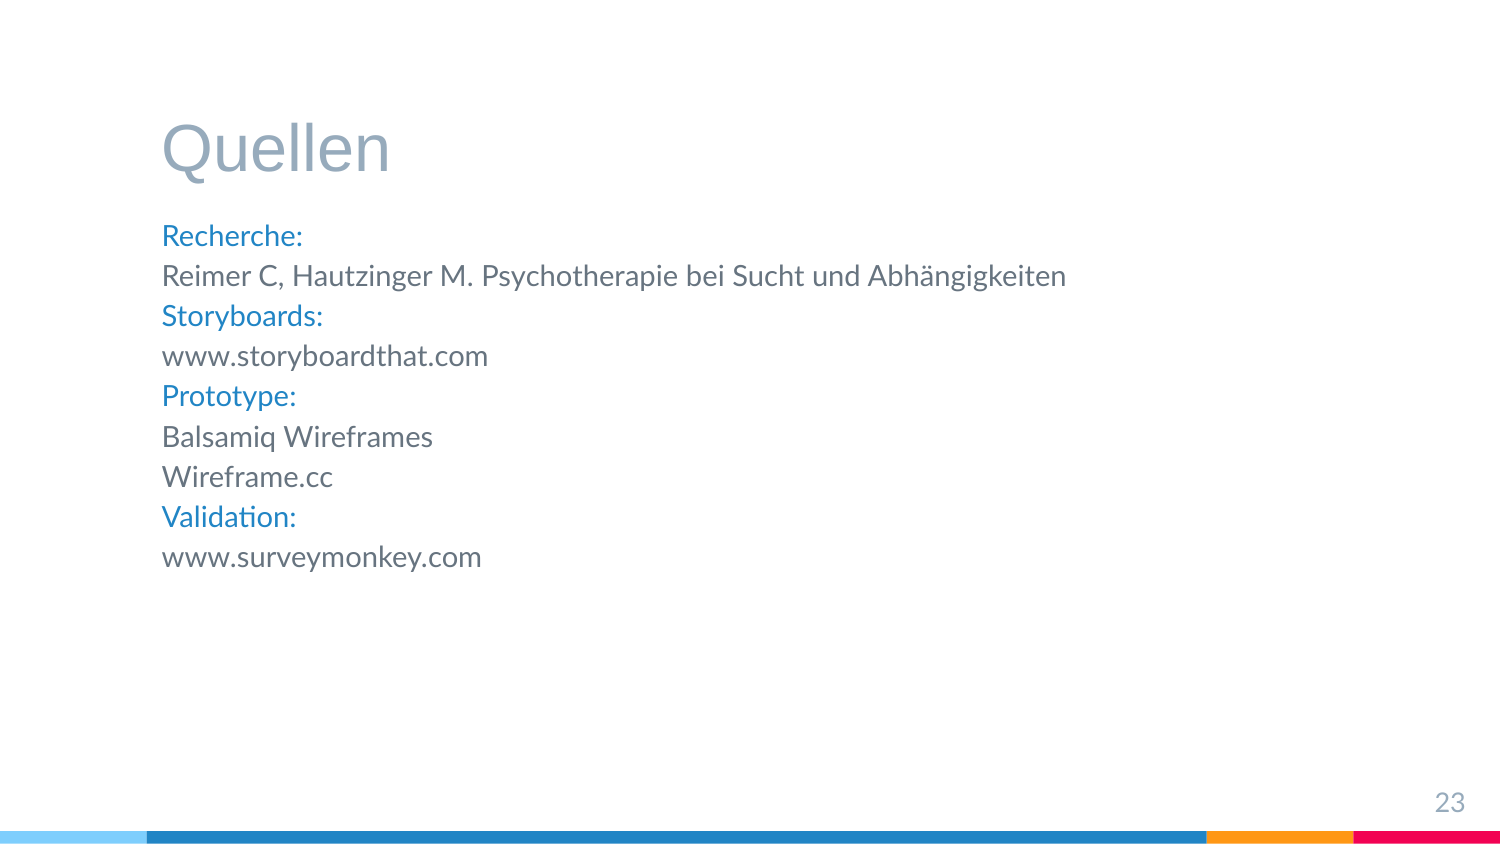

# Quellen
Recherche:
Reimer C, Hautzinger M. Psychotherapie bei Sucht und Abhängigkeiten
Storyboards:
www.storyboardthat.com
Prototype:
Balsamiq Wireframes
Wireframe.cc
Validation:
www.surveymonkey.com

23